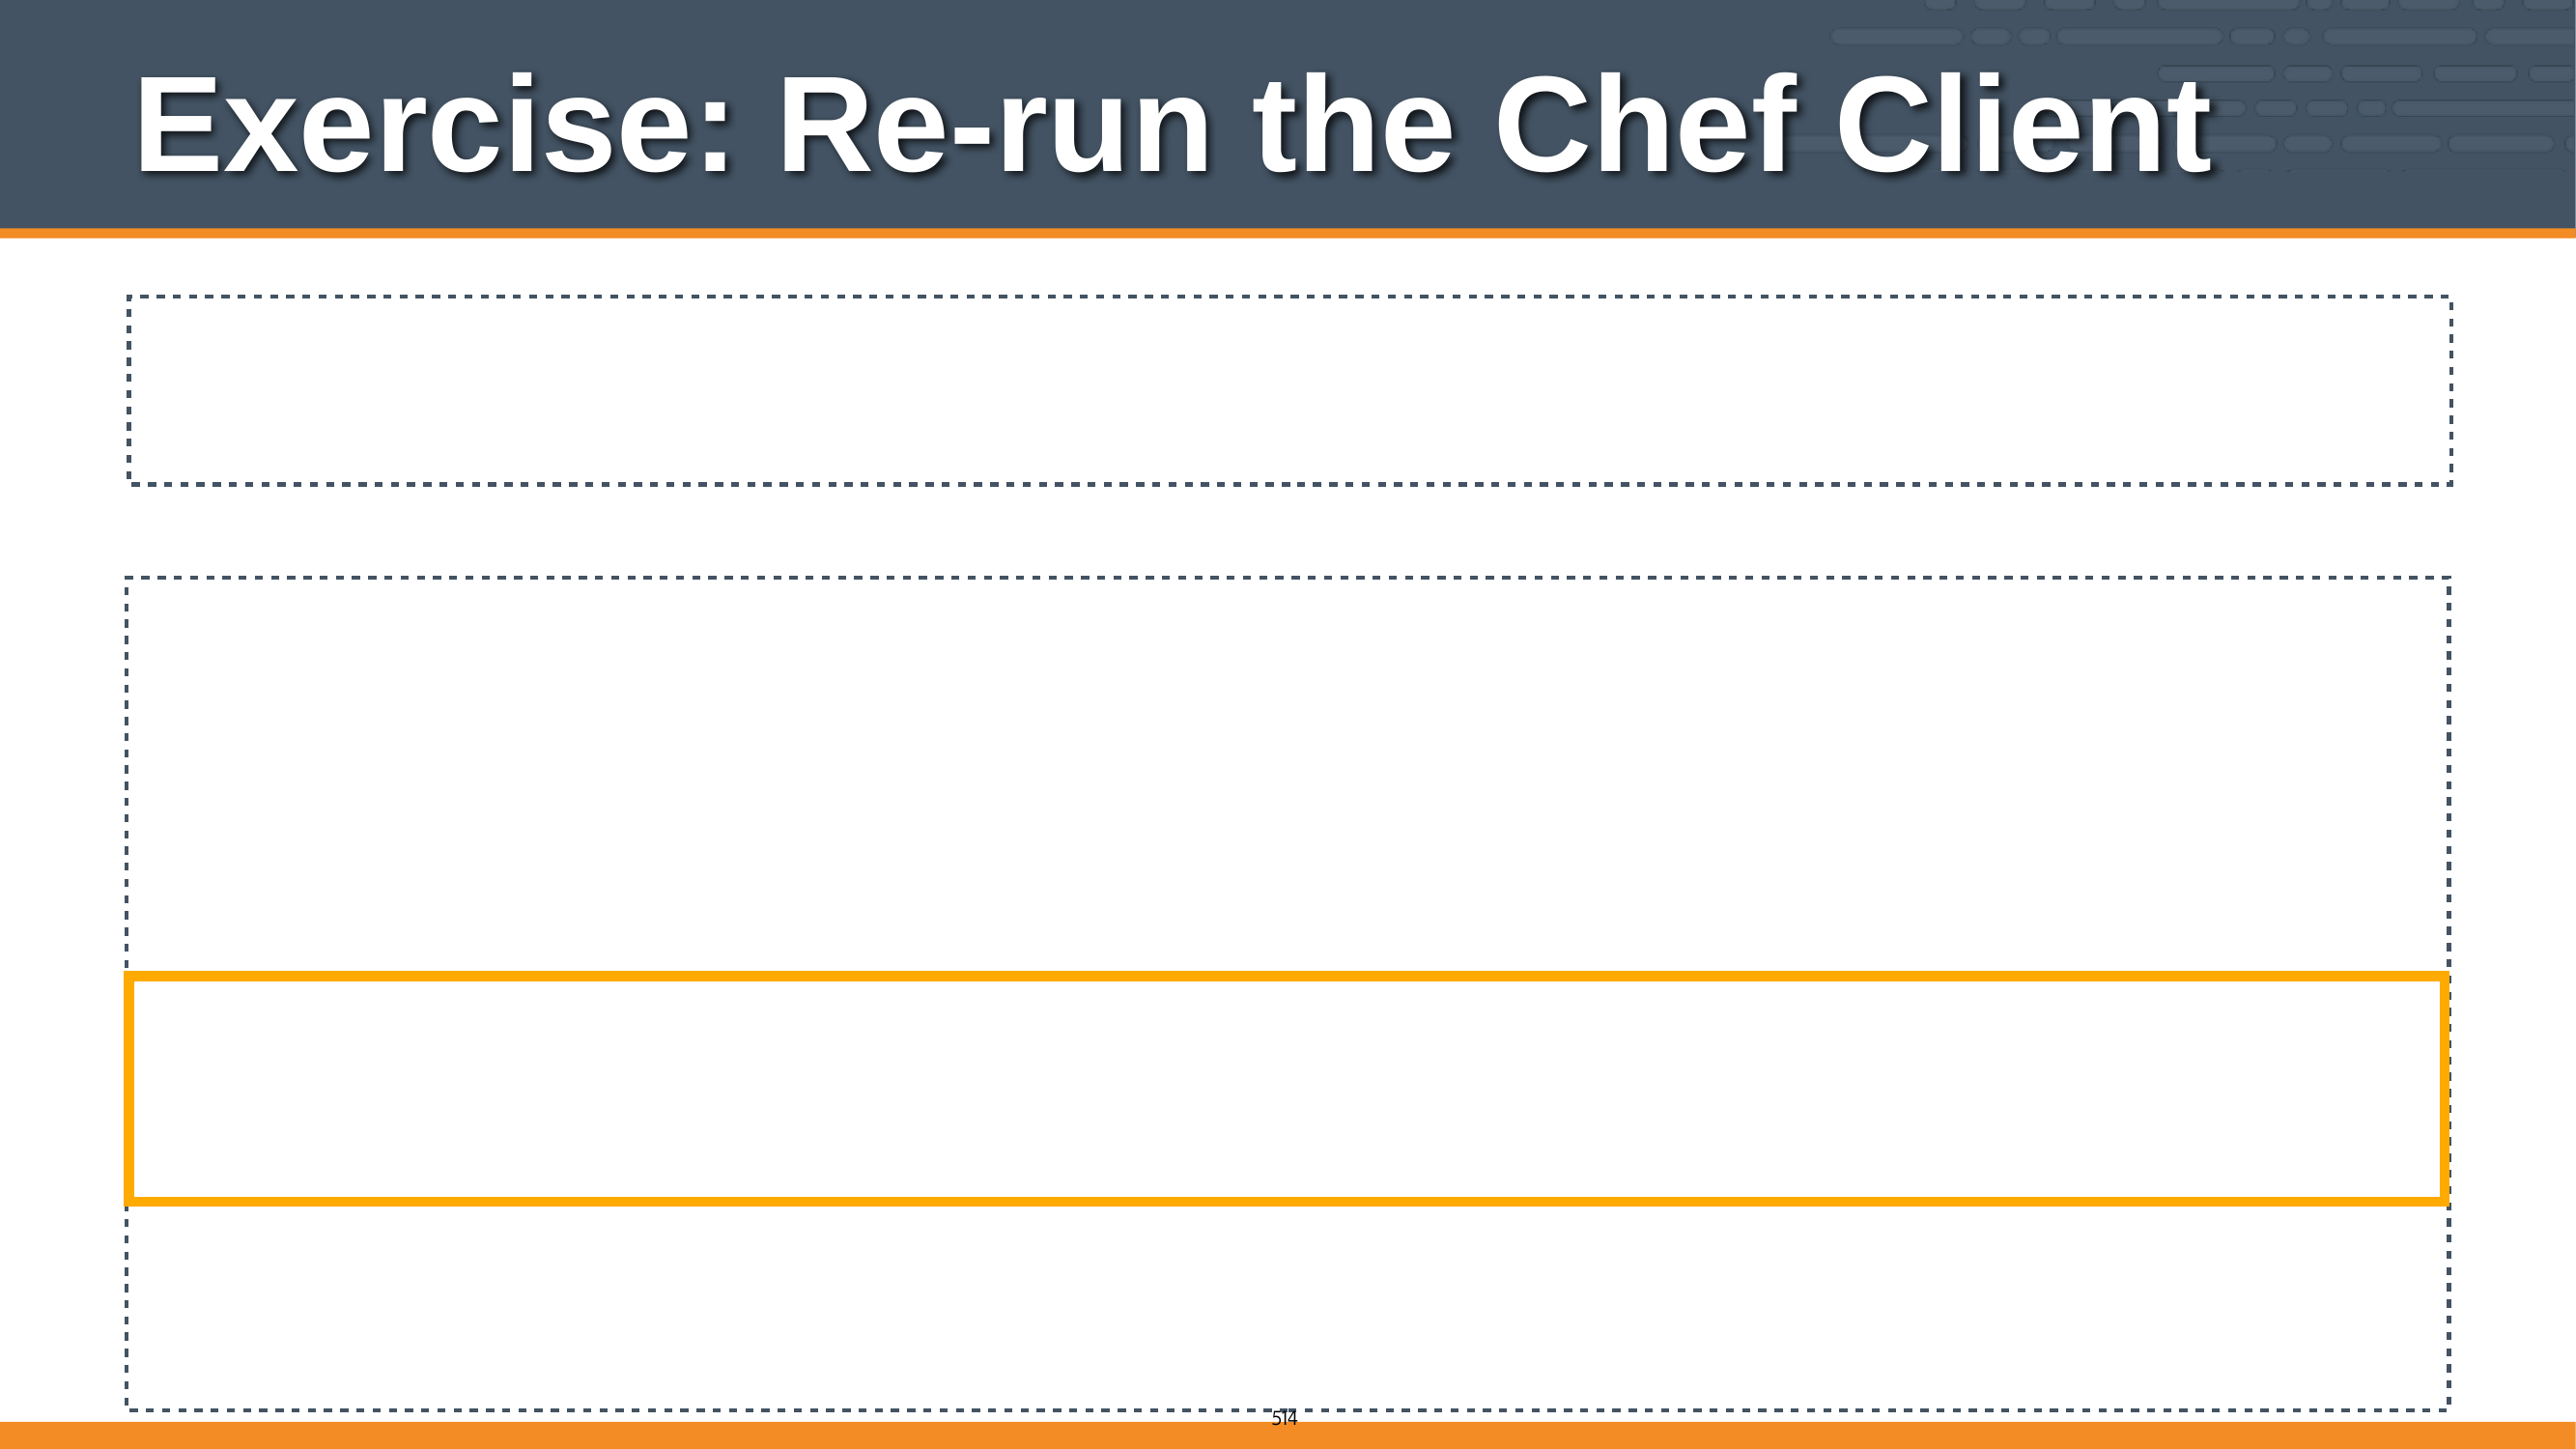

# Exercise: Re-run the Chef Client
chef@node1$ sudo chef-client
...
[2014-01-07T06:57:48-05:00] INFO: template[/etc/httpd/conf.d/bears.conf] updated file contents /etc/httpd/conf.d/bears.conf

    - update content in file /etc/httpd/conf.d/bears.conf from 30610b to 92e1e4
        --- /etc/httpd/conf.d/bears.conf	2014-01-07 05:13:42.450113970 -0500
        +++ /tmp/chef-rendered-template20140107-18263-5563t5	2014-01-07 06:57:48.091397610 -0500
        @@ -1,6 +1,6 @@
        -  Listen 81
        +  Listen 8081

        -<VirtualHost *:81>
        +<VirtualHost *:8081>
           ServerAdmin webmaster@localhost

           DocumentRoot /srv/apache/bears
...

514